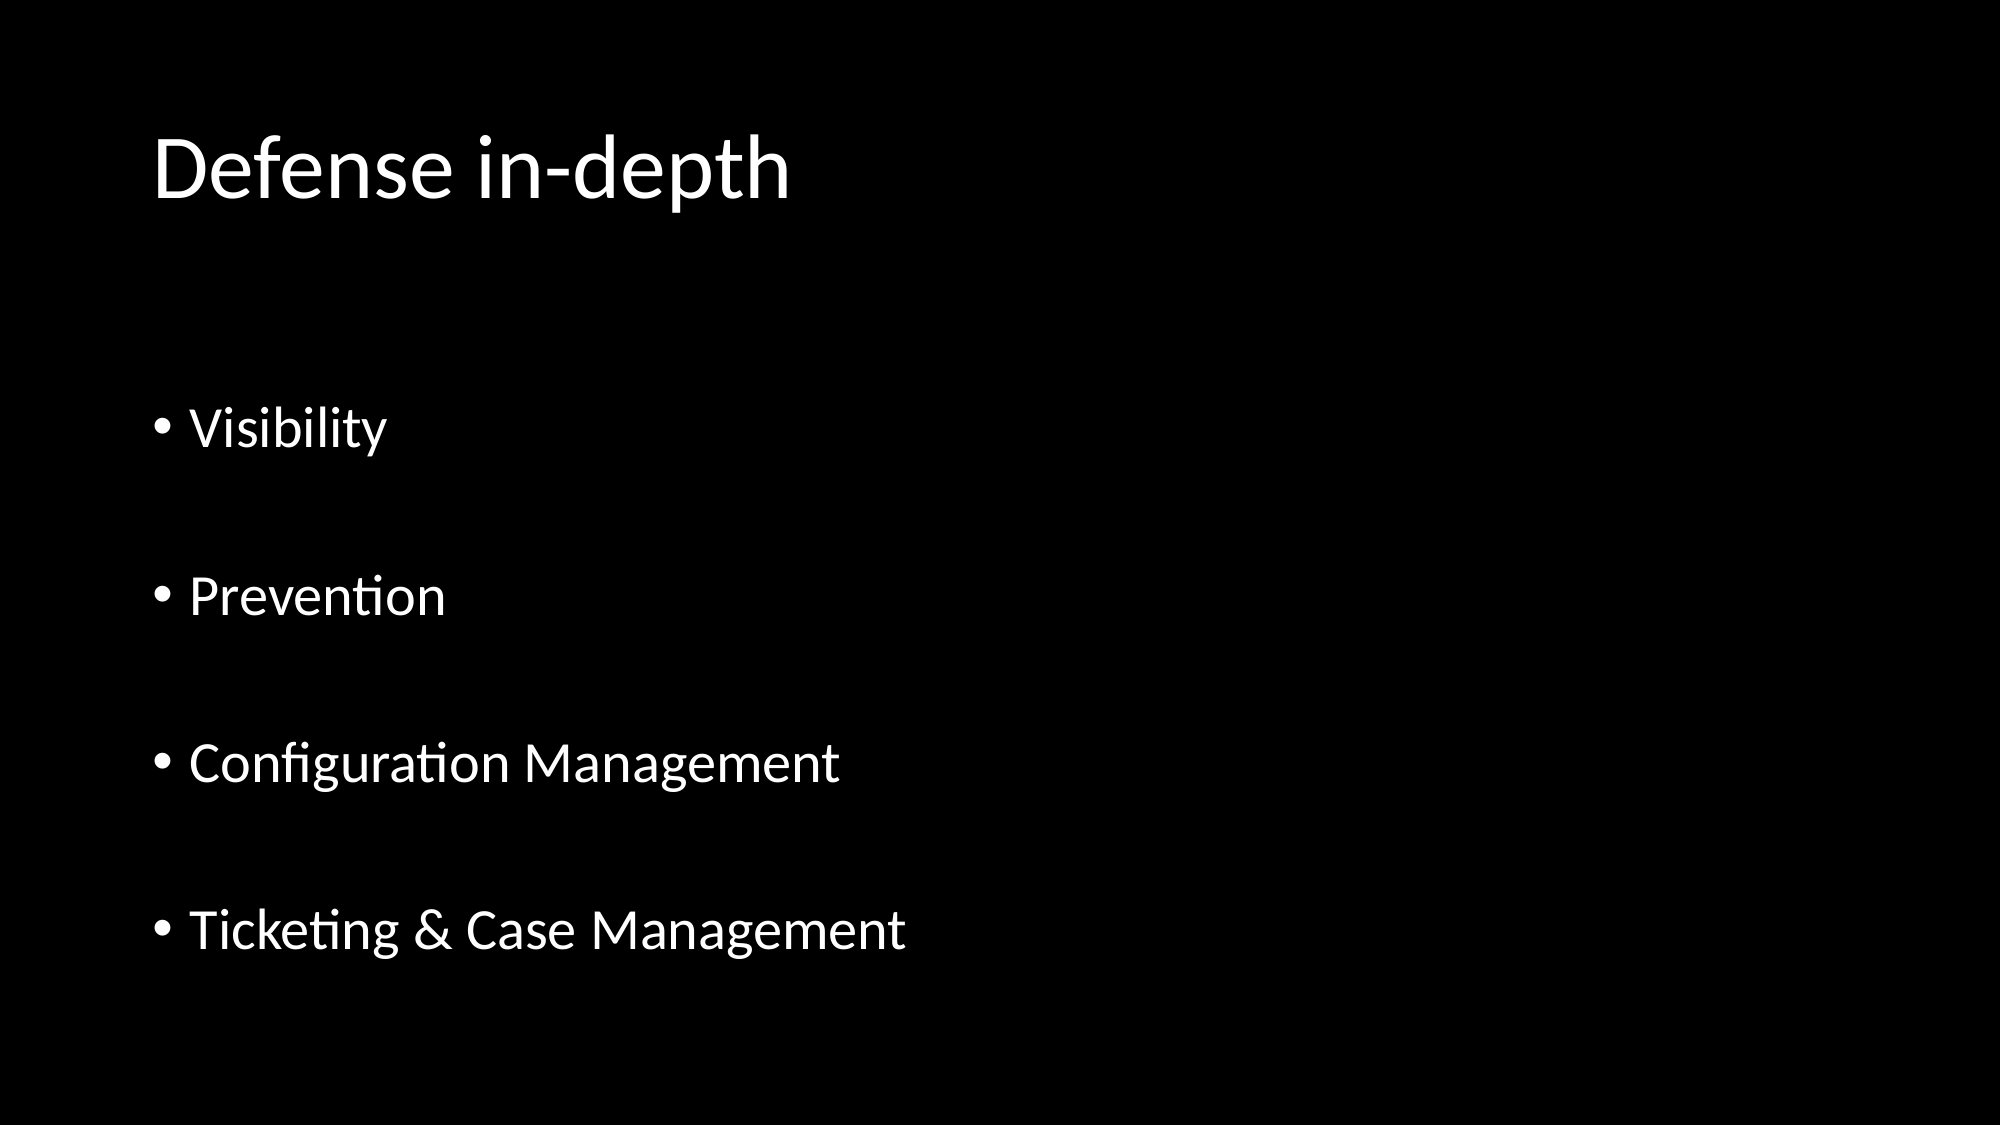

# Defense in-depth

Visibility

Prevention

Configuration Management

Ticketing & Case Management